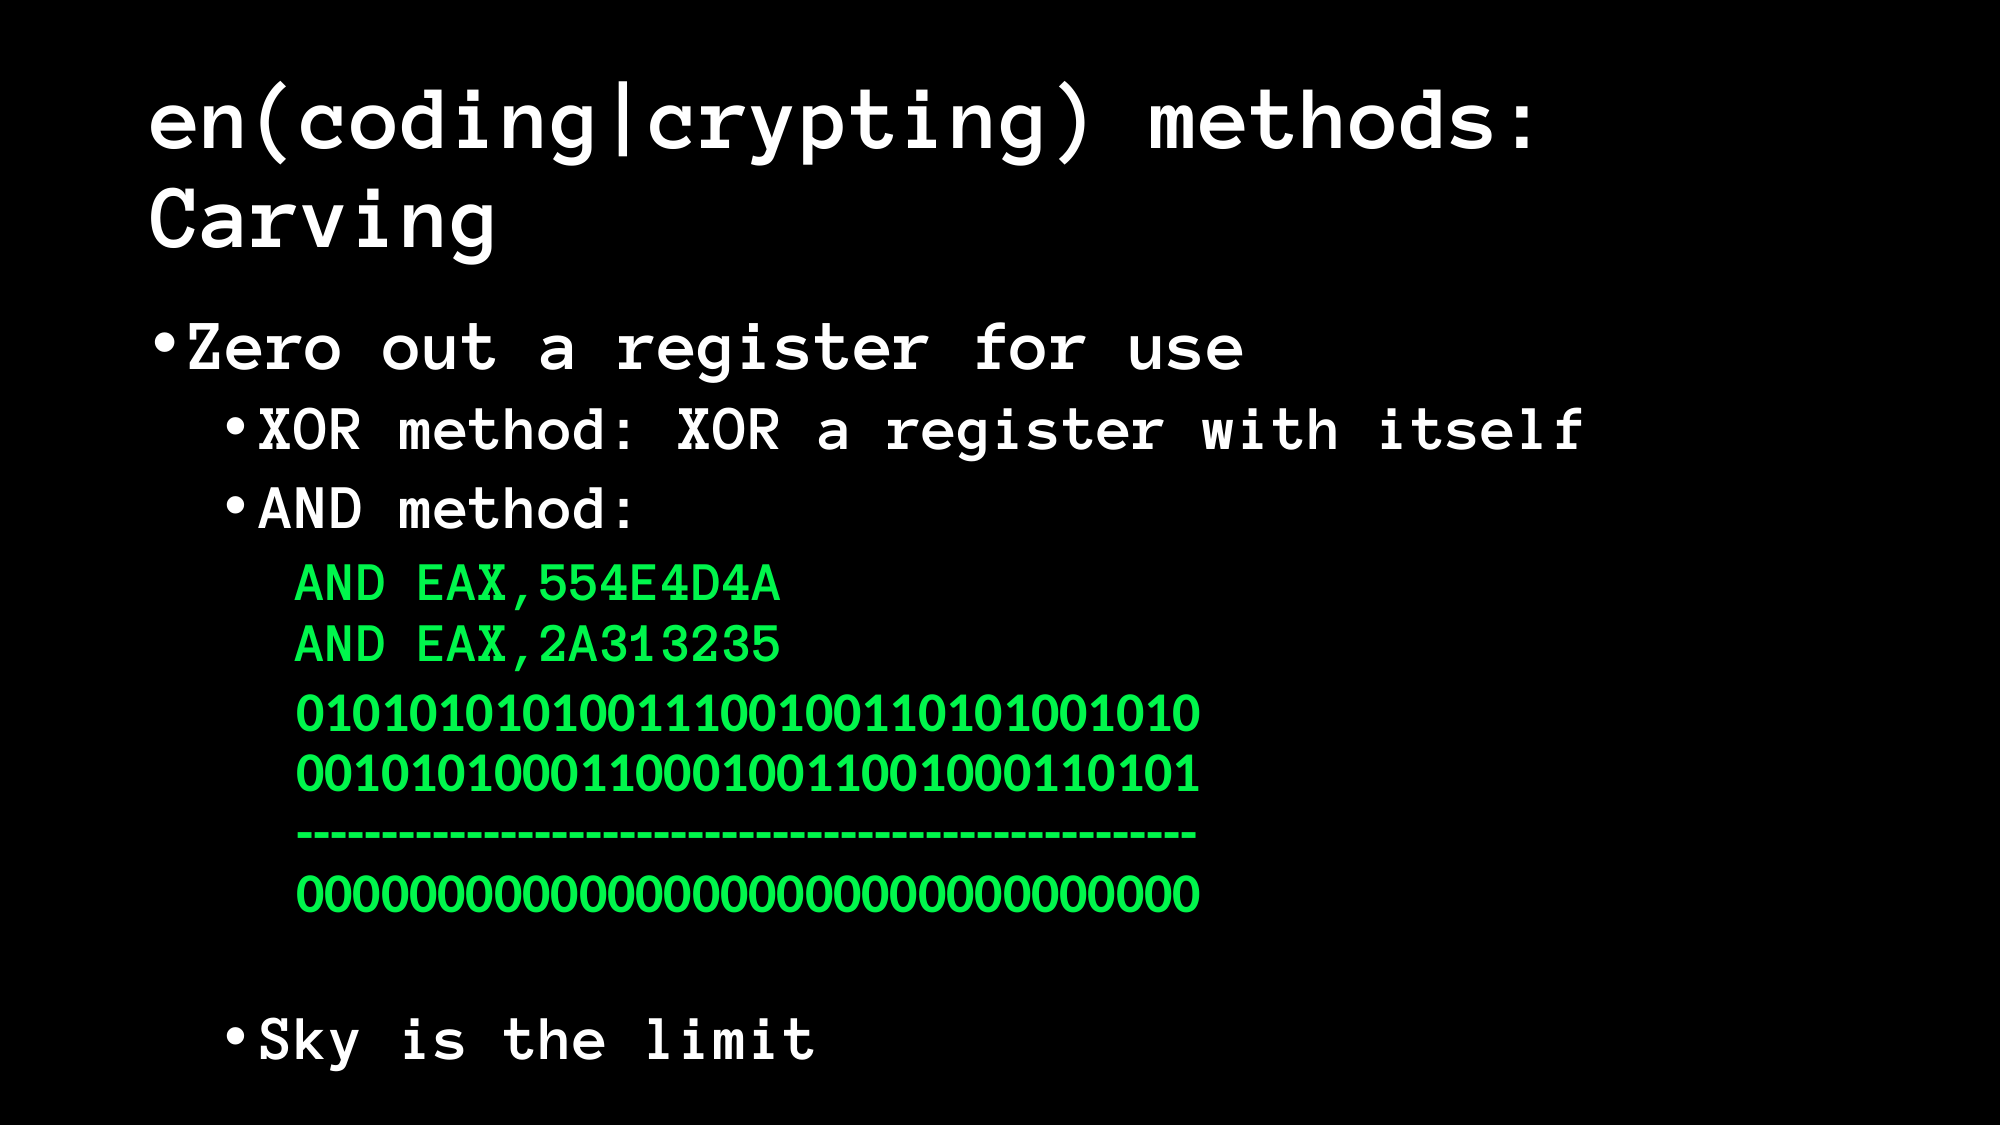

# en(coding|crypting) methods: Carving
Zero out a register for use
XOR method: XOR a register with itself
AND method:
AND EAX,554E4D4A
AND EAX,2A313235
01010101010011100100110101001010
00101010001100010011001000110101
-----------------------------------------------------
00000000000000000000000000000000

Sky is the limit